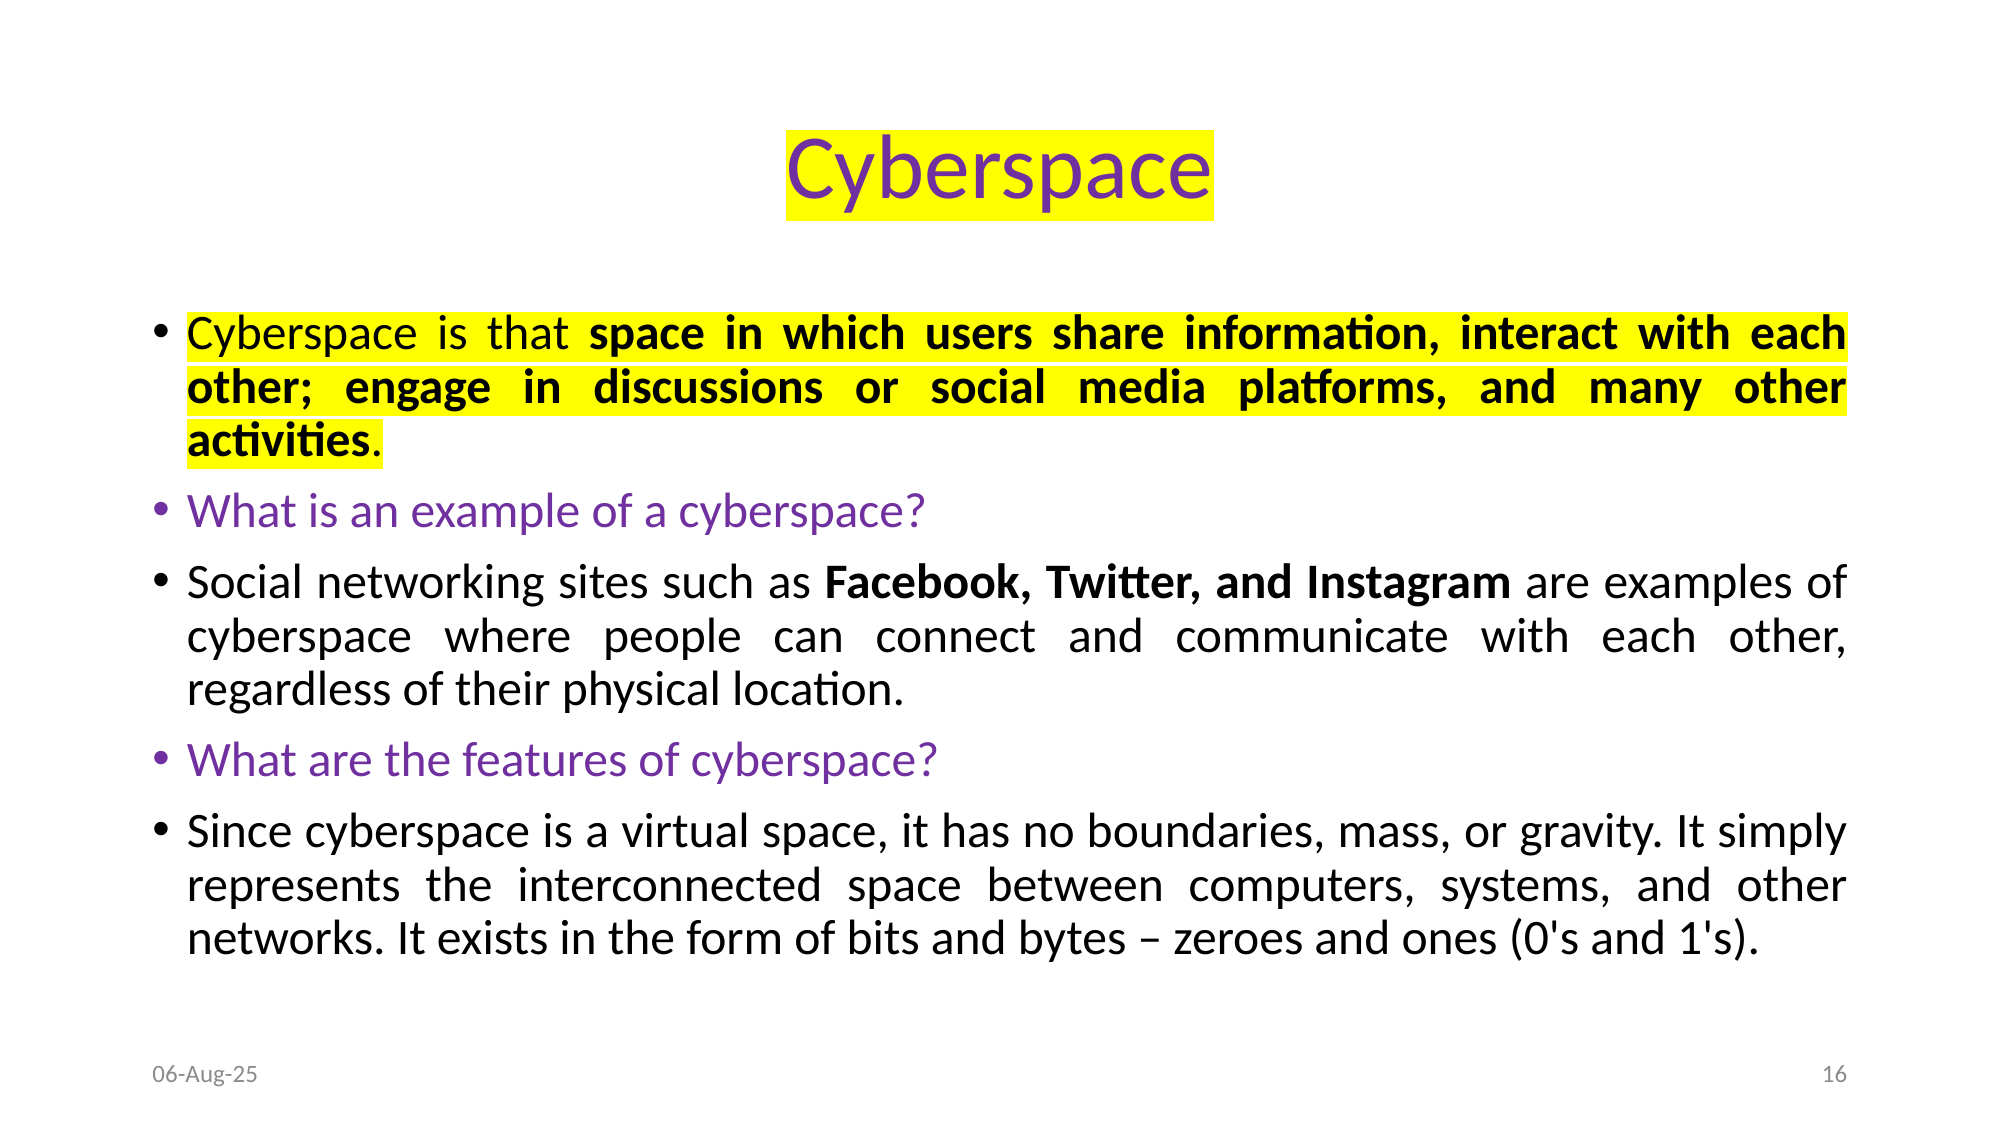

# Cyberspace
Cyberspace is that space in which users share information, interact with each other; engage in discussions or social media platforms, and many other activities.
What is an example of a cyberspace?
Social networking sites such as Facebook, Twitter, and Instagram are examples of cyberspace where people can connect and communicate with each other, regardless of their physical location.
What are the features of cyberspace?
Since cyberspace is a virtual space, it has no boundaries, mass, or gravity. It simply represents the interconnected space between computers, systems, and other networks. It exists in the form of bits and bytes – zeroes and ones (0's and 1's).
06-Aug-25
16